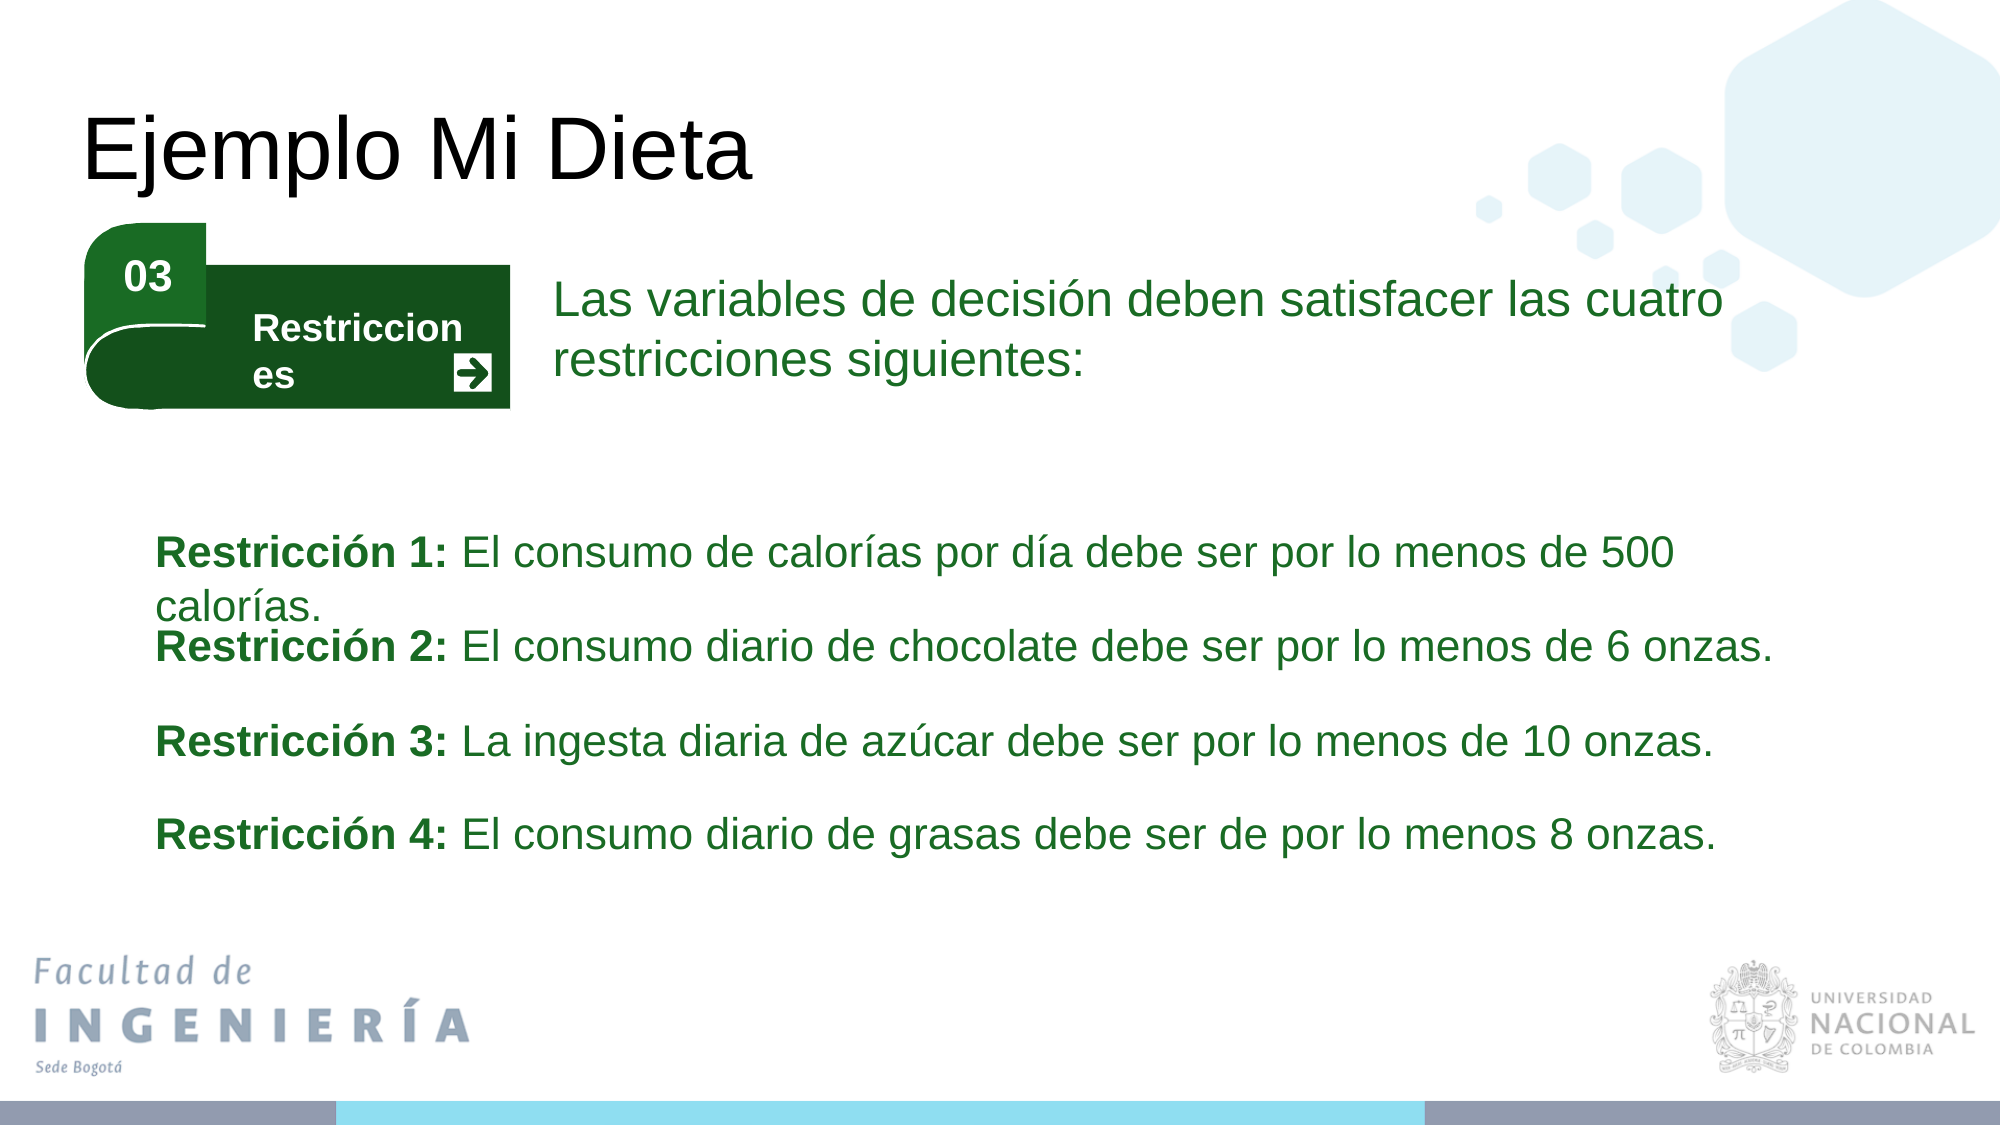

Ejemplo Mi Dieta

03
Las variables de decisión deben satisfacer las cuatro restricciones siguientes:
Restricciones

Restricción 1: El consumo de calorías por día debe ser por lo menos de 500 calorías.
Restricción 2: El consumo diario de chocolate debe ser por lo menos de 6 onzas.
Restricción 3: La ingesta diaria de azúcar debe ser por lo menos de 10 onzas.
Restricción 4: El consumo diario de grasas debe ser de por lo menos 8 onzas.